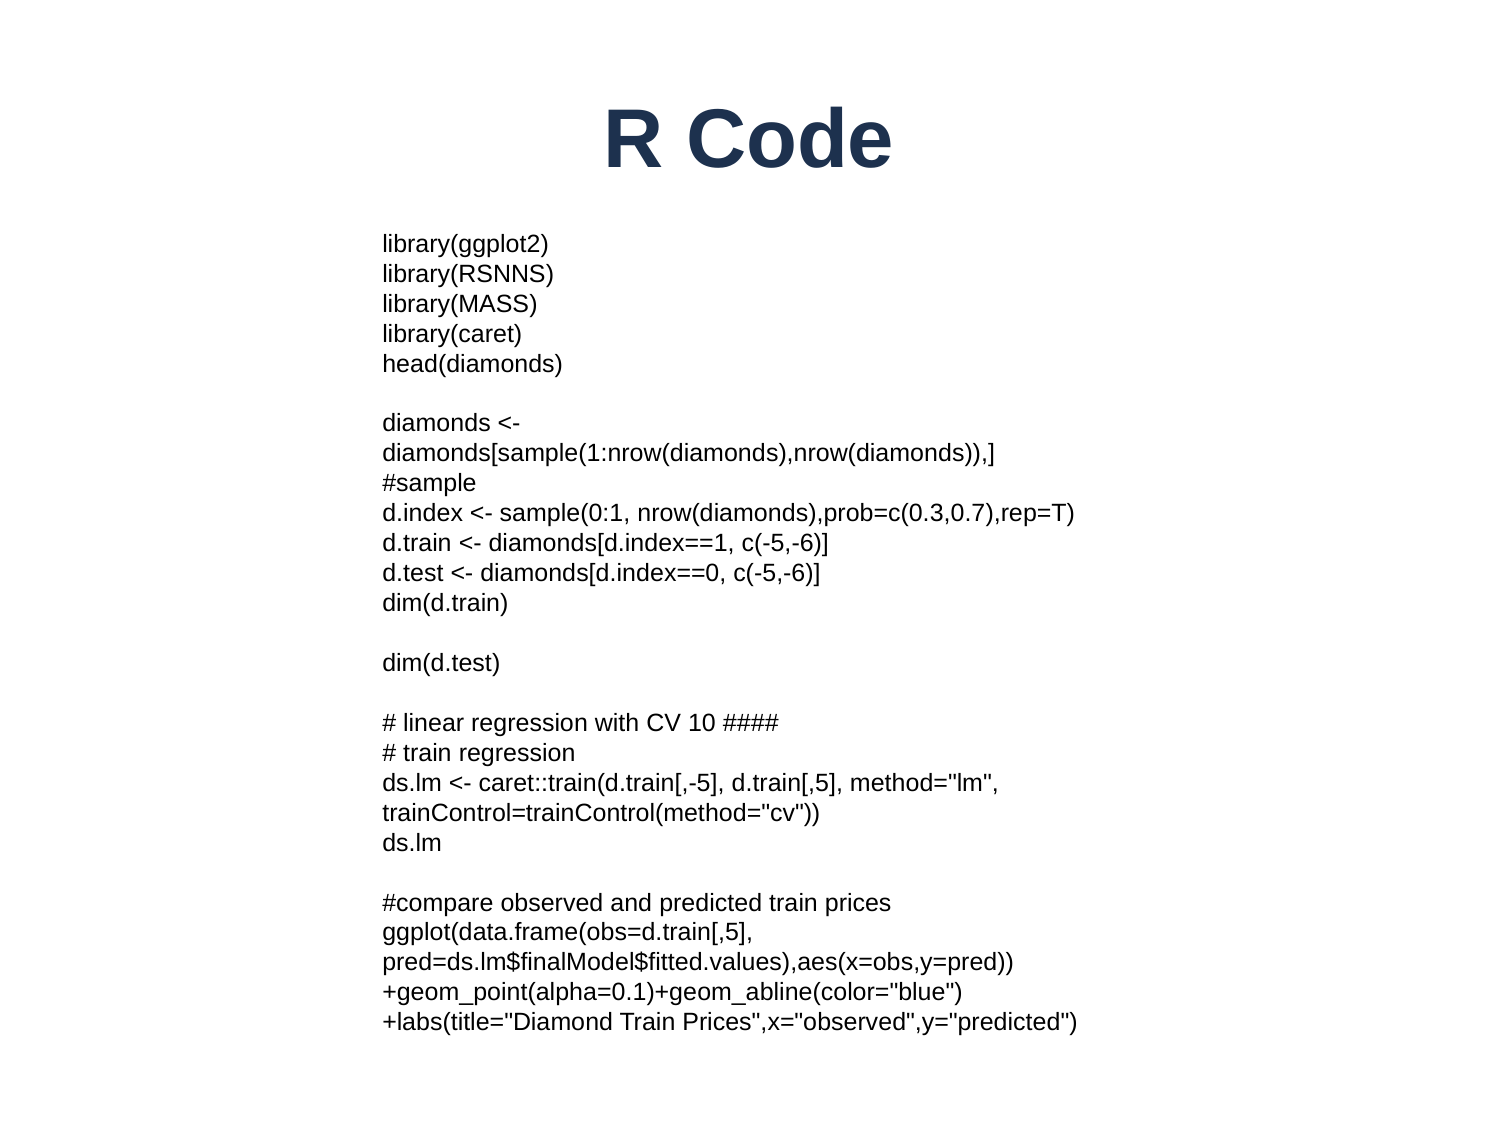

# R Code
library(ggplot2)
library(RSNNS)
library(MASS)
library(caret)
head(diamonds)

diamonds <- diamonds[sample(1:nrow(diamonds),nrow(diamonds)),]
#sample
d.index <- sample(0:1, nrow(diamonds),prob=c(0.3,0.7),rep=T)
d.train <- diamonds[d.index==1, c(-5,-6)]
d.test <- diamonds[d.index==0, c(-5,-6)]
dim(d.train)

dim(d.test)

# linear regression with CV 10 ####
# train regression
ds.lm <- caret::train(d.train[,-5], d.train[,5], method="lm", trainControl=trainControl(method="cv"))
ds.lm

#compare observed and predicted train prices
ggplot(data.frame(obs=d.train[,5], pred=ds.lm$finalModel$fitted.values),aes(x=obs,y=pred))+geom_point(alpha=0.1)+geom_abline(color="blue")+labs(title="Diamond Train Prices",x="observed",y="predicted")